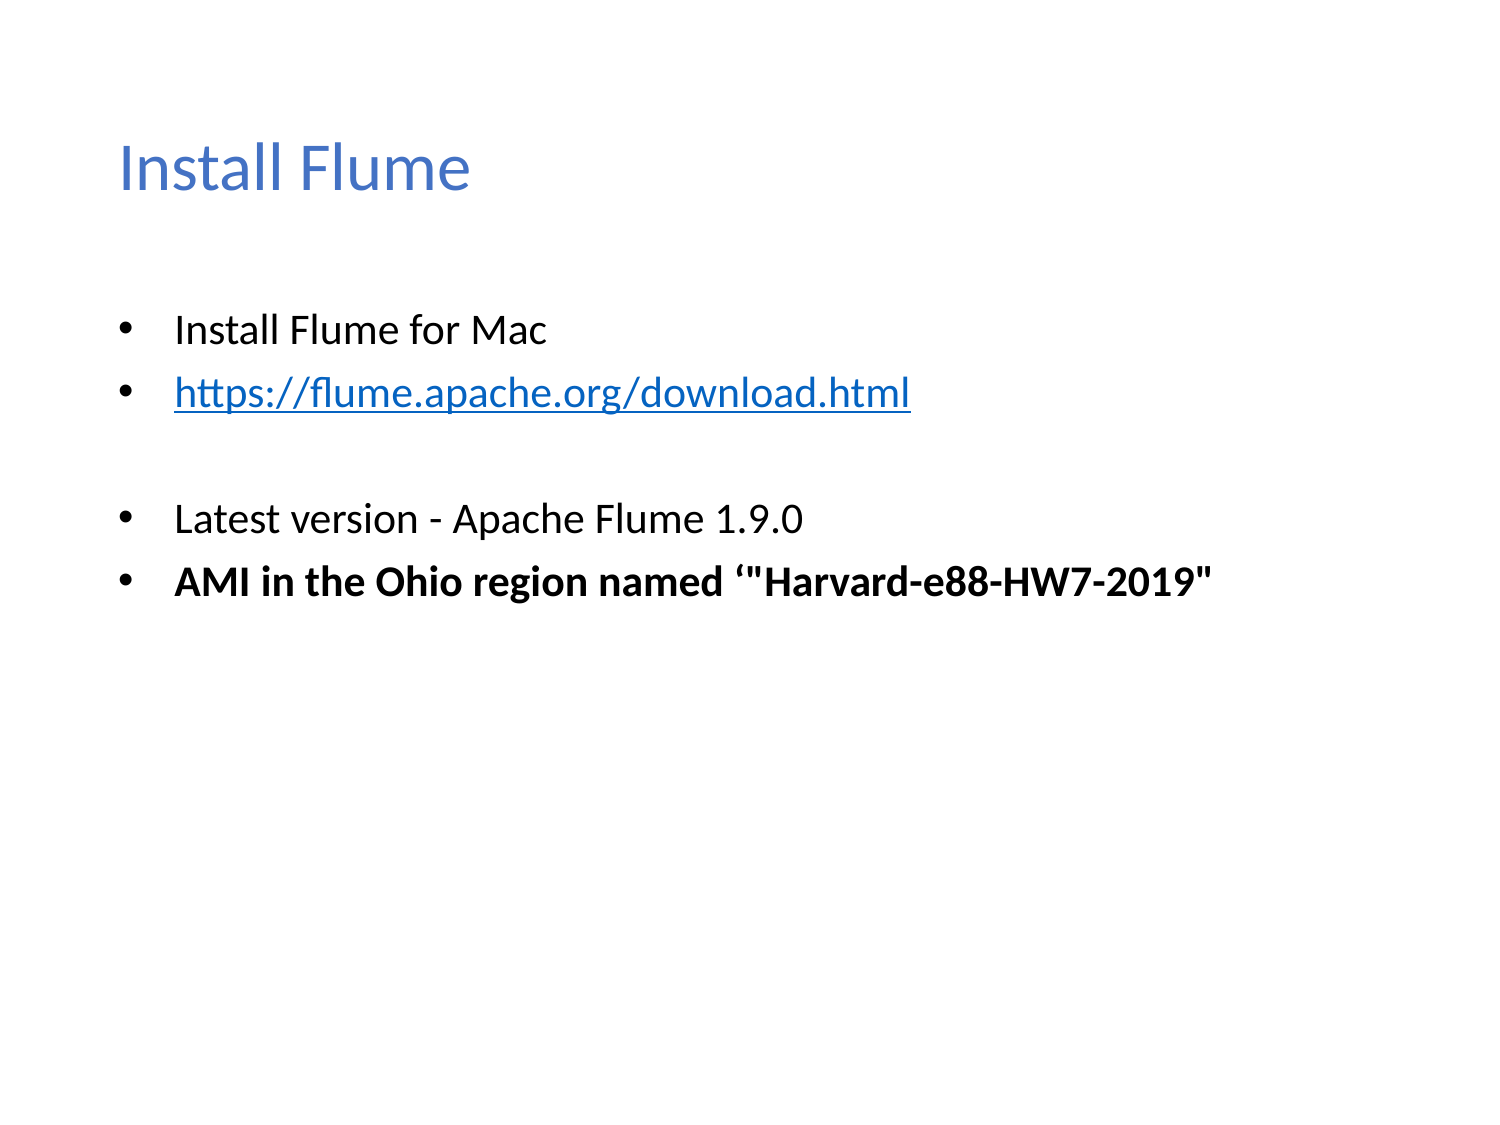

# Install Flume
Install Flume for Mac
https://flume.apache.org/download.html

Latest version - Apache Flume 1.9.0
AMI in the Ohio region named ‘"Harvard-e88-HW7-2019"